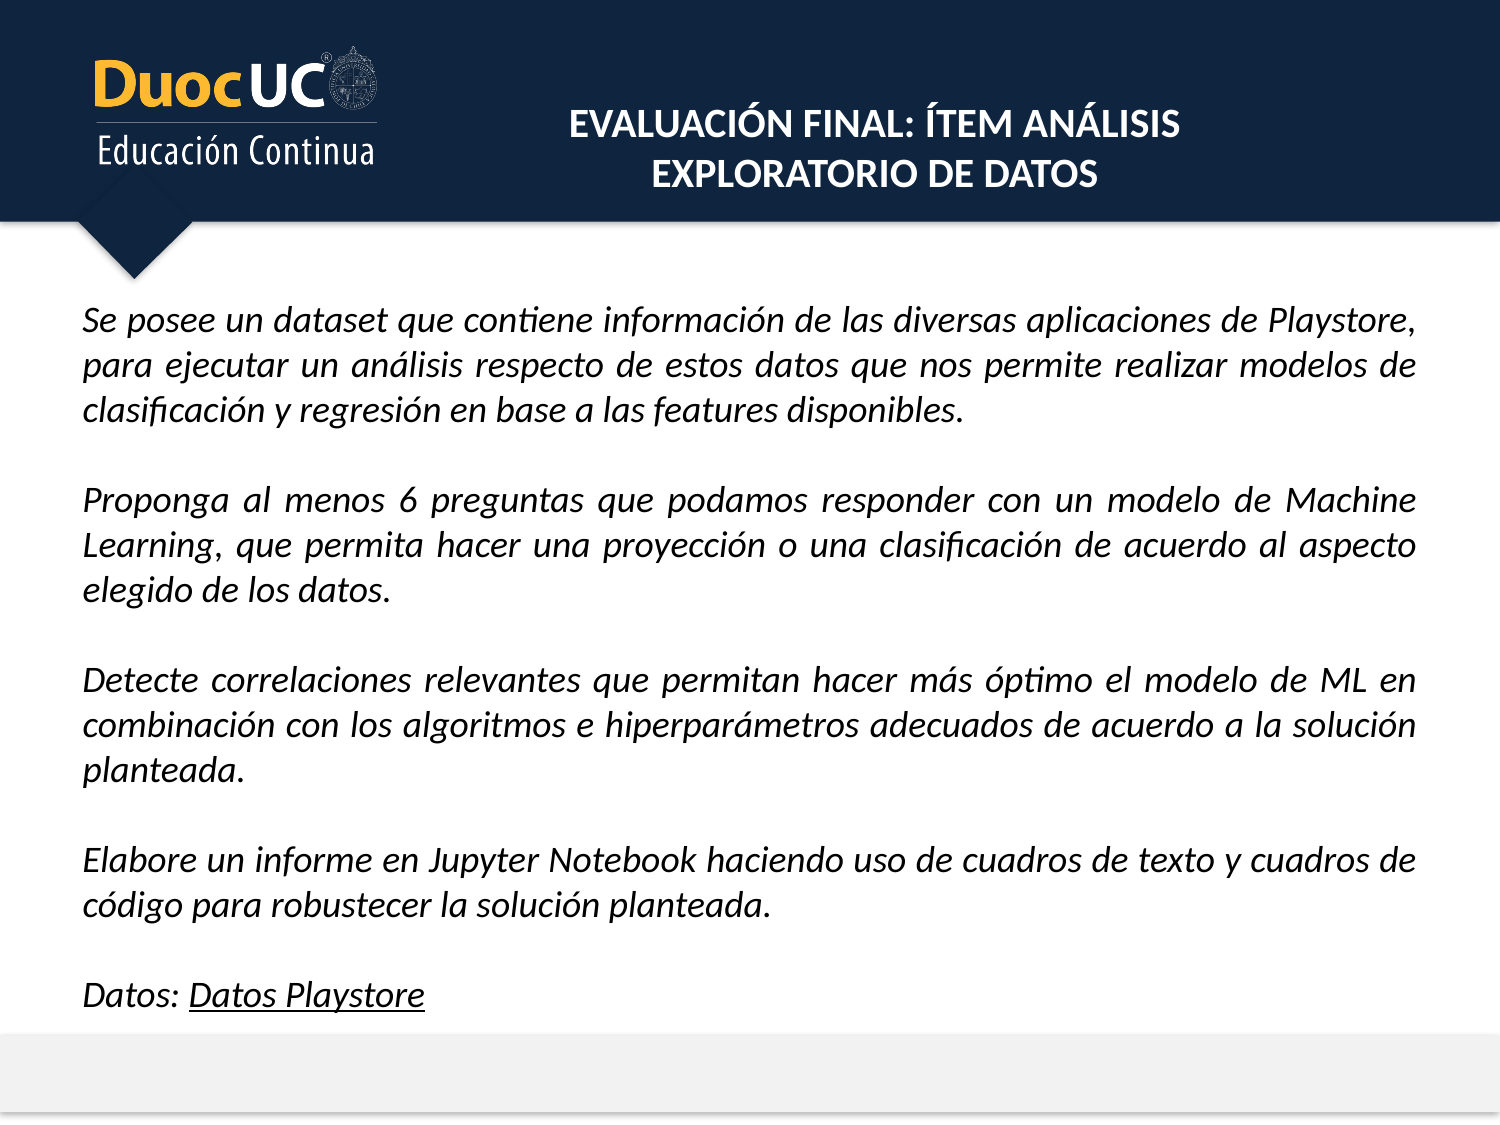

EVALUACIÓN FINAL: ÍTEM ANÁLISIS EXPLORATORIO DE DATOS
Se posee un dataset que contiene información de las diversas aplicaciones de Playstore, para ejecutar un análisis respecto de estos datos que nos permite realizar modelos de clasificación y regresión en base a las features disponibles.

Proponga al menos 6 preguntas que podamos responder con un modelo de Machine Learning, que permita hacer una proyección o una clasificación de acuerdo al aspecto elegido de los datos.

Detecte correlaciones relevantes que permitan hacer más óptimo el modelo de ML en combinación con los algoritmos e hiperparámetros adecuados de acuerdo a la solución planteada.

Elabore un informe en Jupyter Notebook haciendo uso de cuadros de texto y cuadros de código para robustecer la solución planteada.

Datos: Datos Playstore